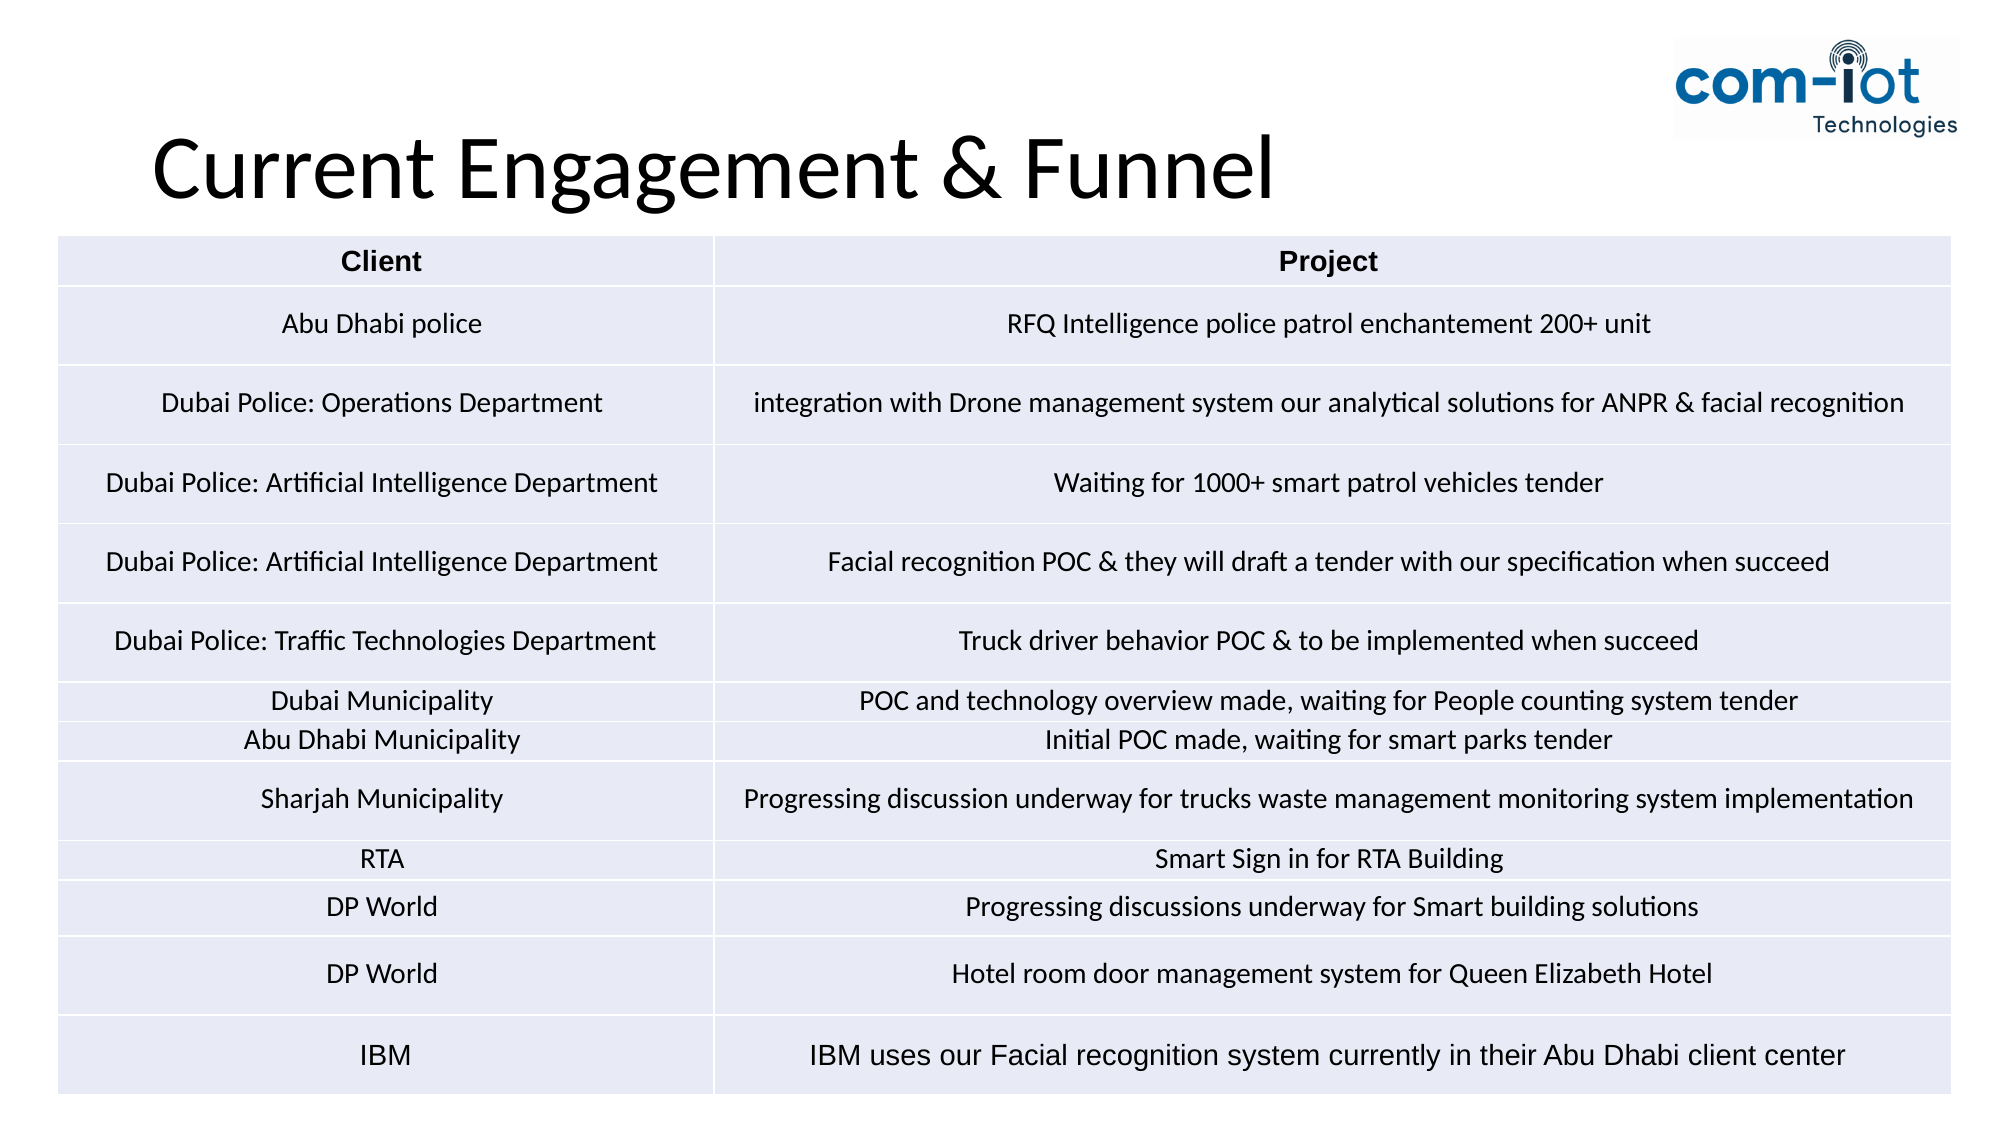

# Current Engagement & Funnel
| Client | Project |
| --- | --- |
| Abu Dhabi police | RFQ Intelligence police patrol enchantement 200+ unit |
| Dubai Police: Operations Department | integration with Drone management system our analytical solutions for ANPR & facial recognition |
| Dubai Police: Artificial Intelligence Department | Waiting for 1000+ smart patrol vehicles tender |
| Dubai Police: Artificial Intelligence Department | Facial recognition POC & they will draft a tender with our specification when succeed |
| Dubai Police: Traffic Technologies Department | Truck driver behavior POC & to be implemented when succeed |
| Dubai Municipality | POC and technology overview made, waiting for People counting system tender |
| Abu Dhabi Municipality | Initial POC made, waiting for smart parks tender |
| Sharjah Municipality | Progressing discussion underway for trucks waste management monitoring system implementation |
| RTA | Smart Sign in for RTA Building |
| DP World | Progressing discussions underway for Smart building solutions |
| DP World | Hotel room door management system for Queen Elizabeth Hotel |
| IBM | IBM uses our Facial recognition system currently in their Abu Dhabi client center |